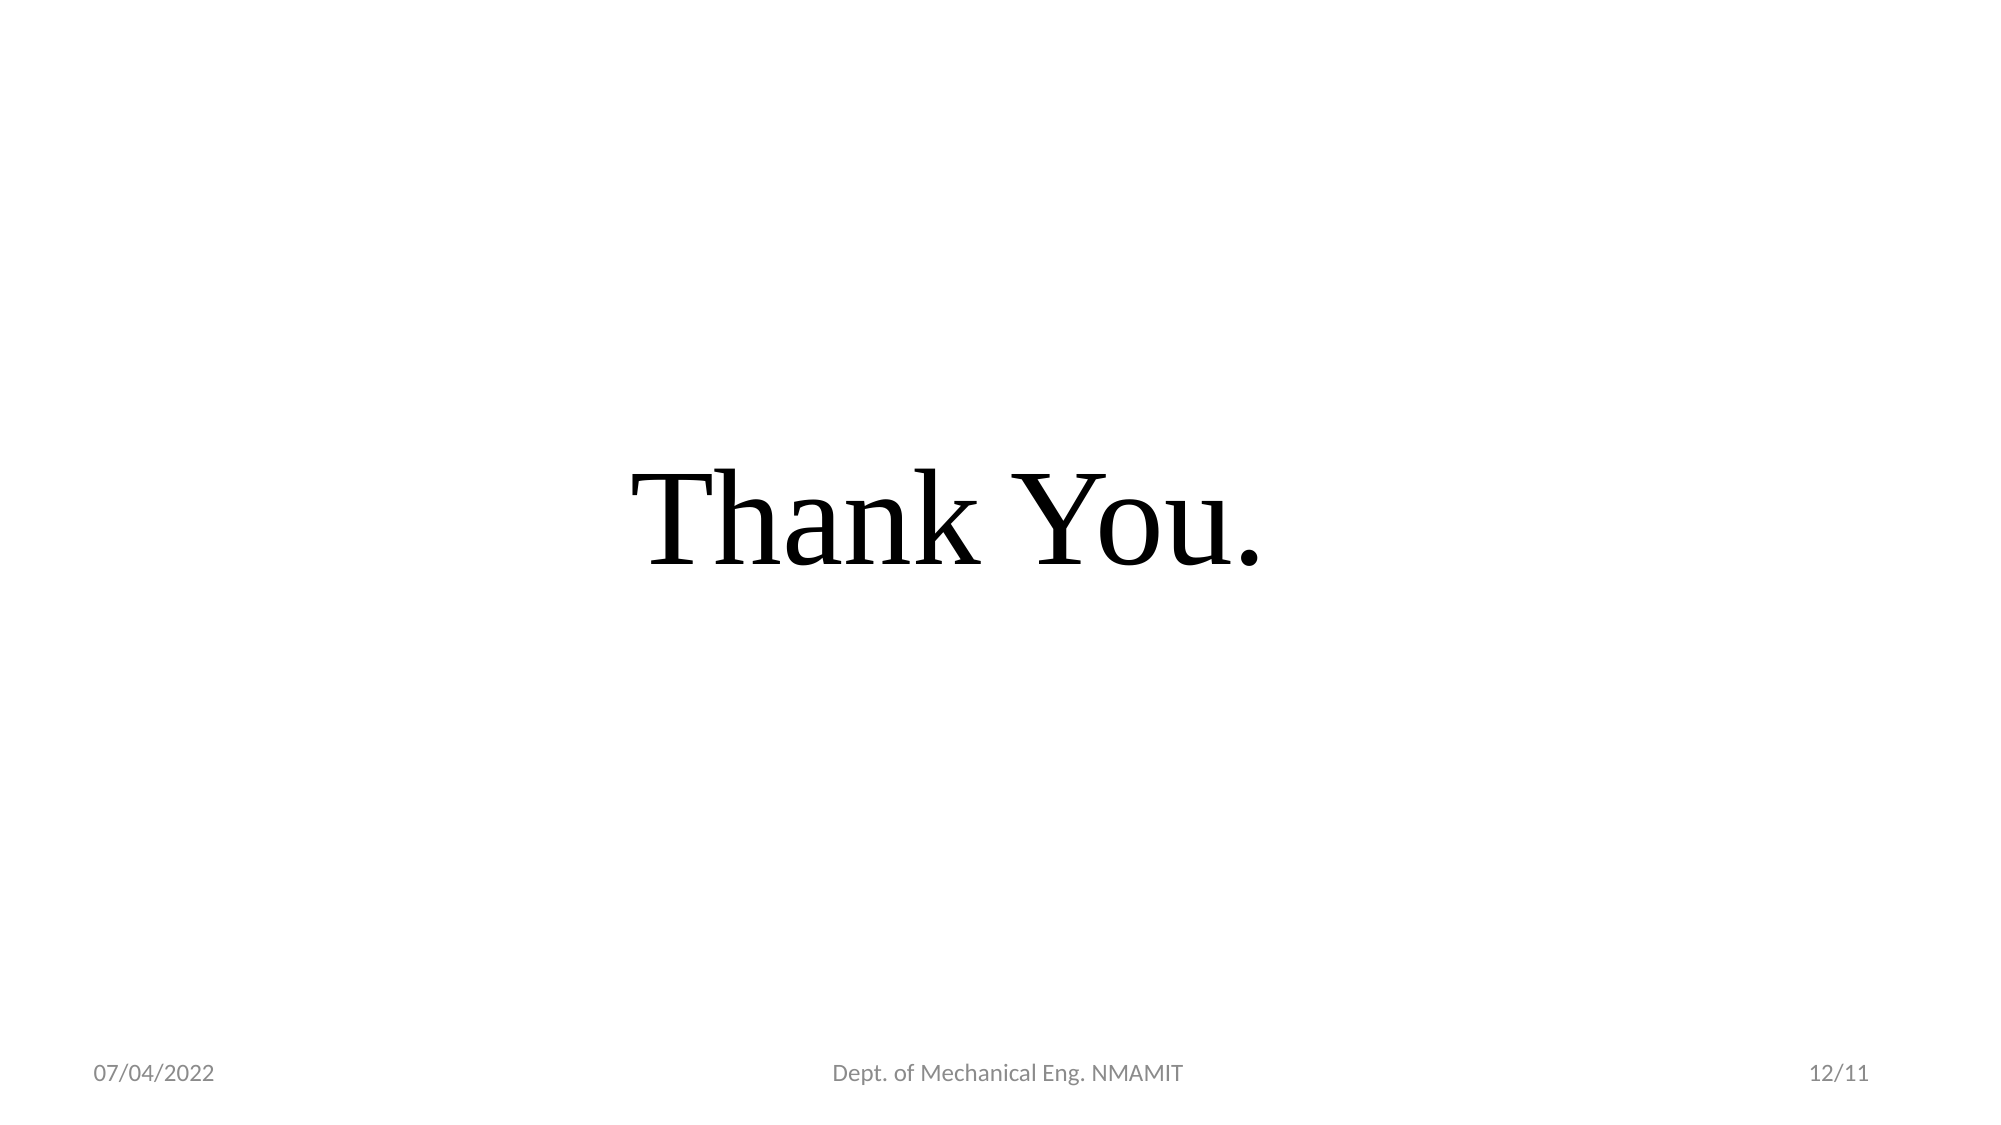

# Thank You.
Dept. of Mechanical Eng. NMAMIT
12/11
07/04/2022